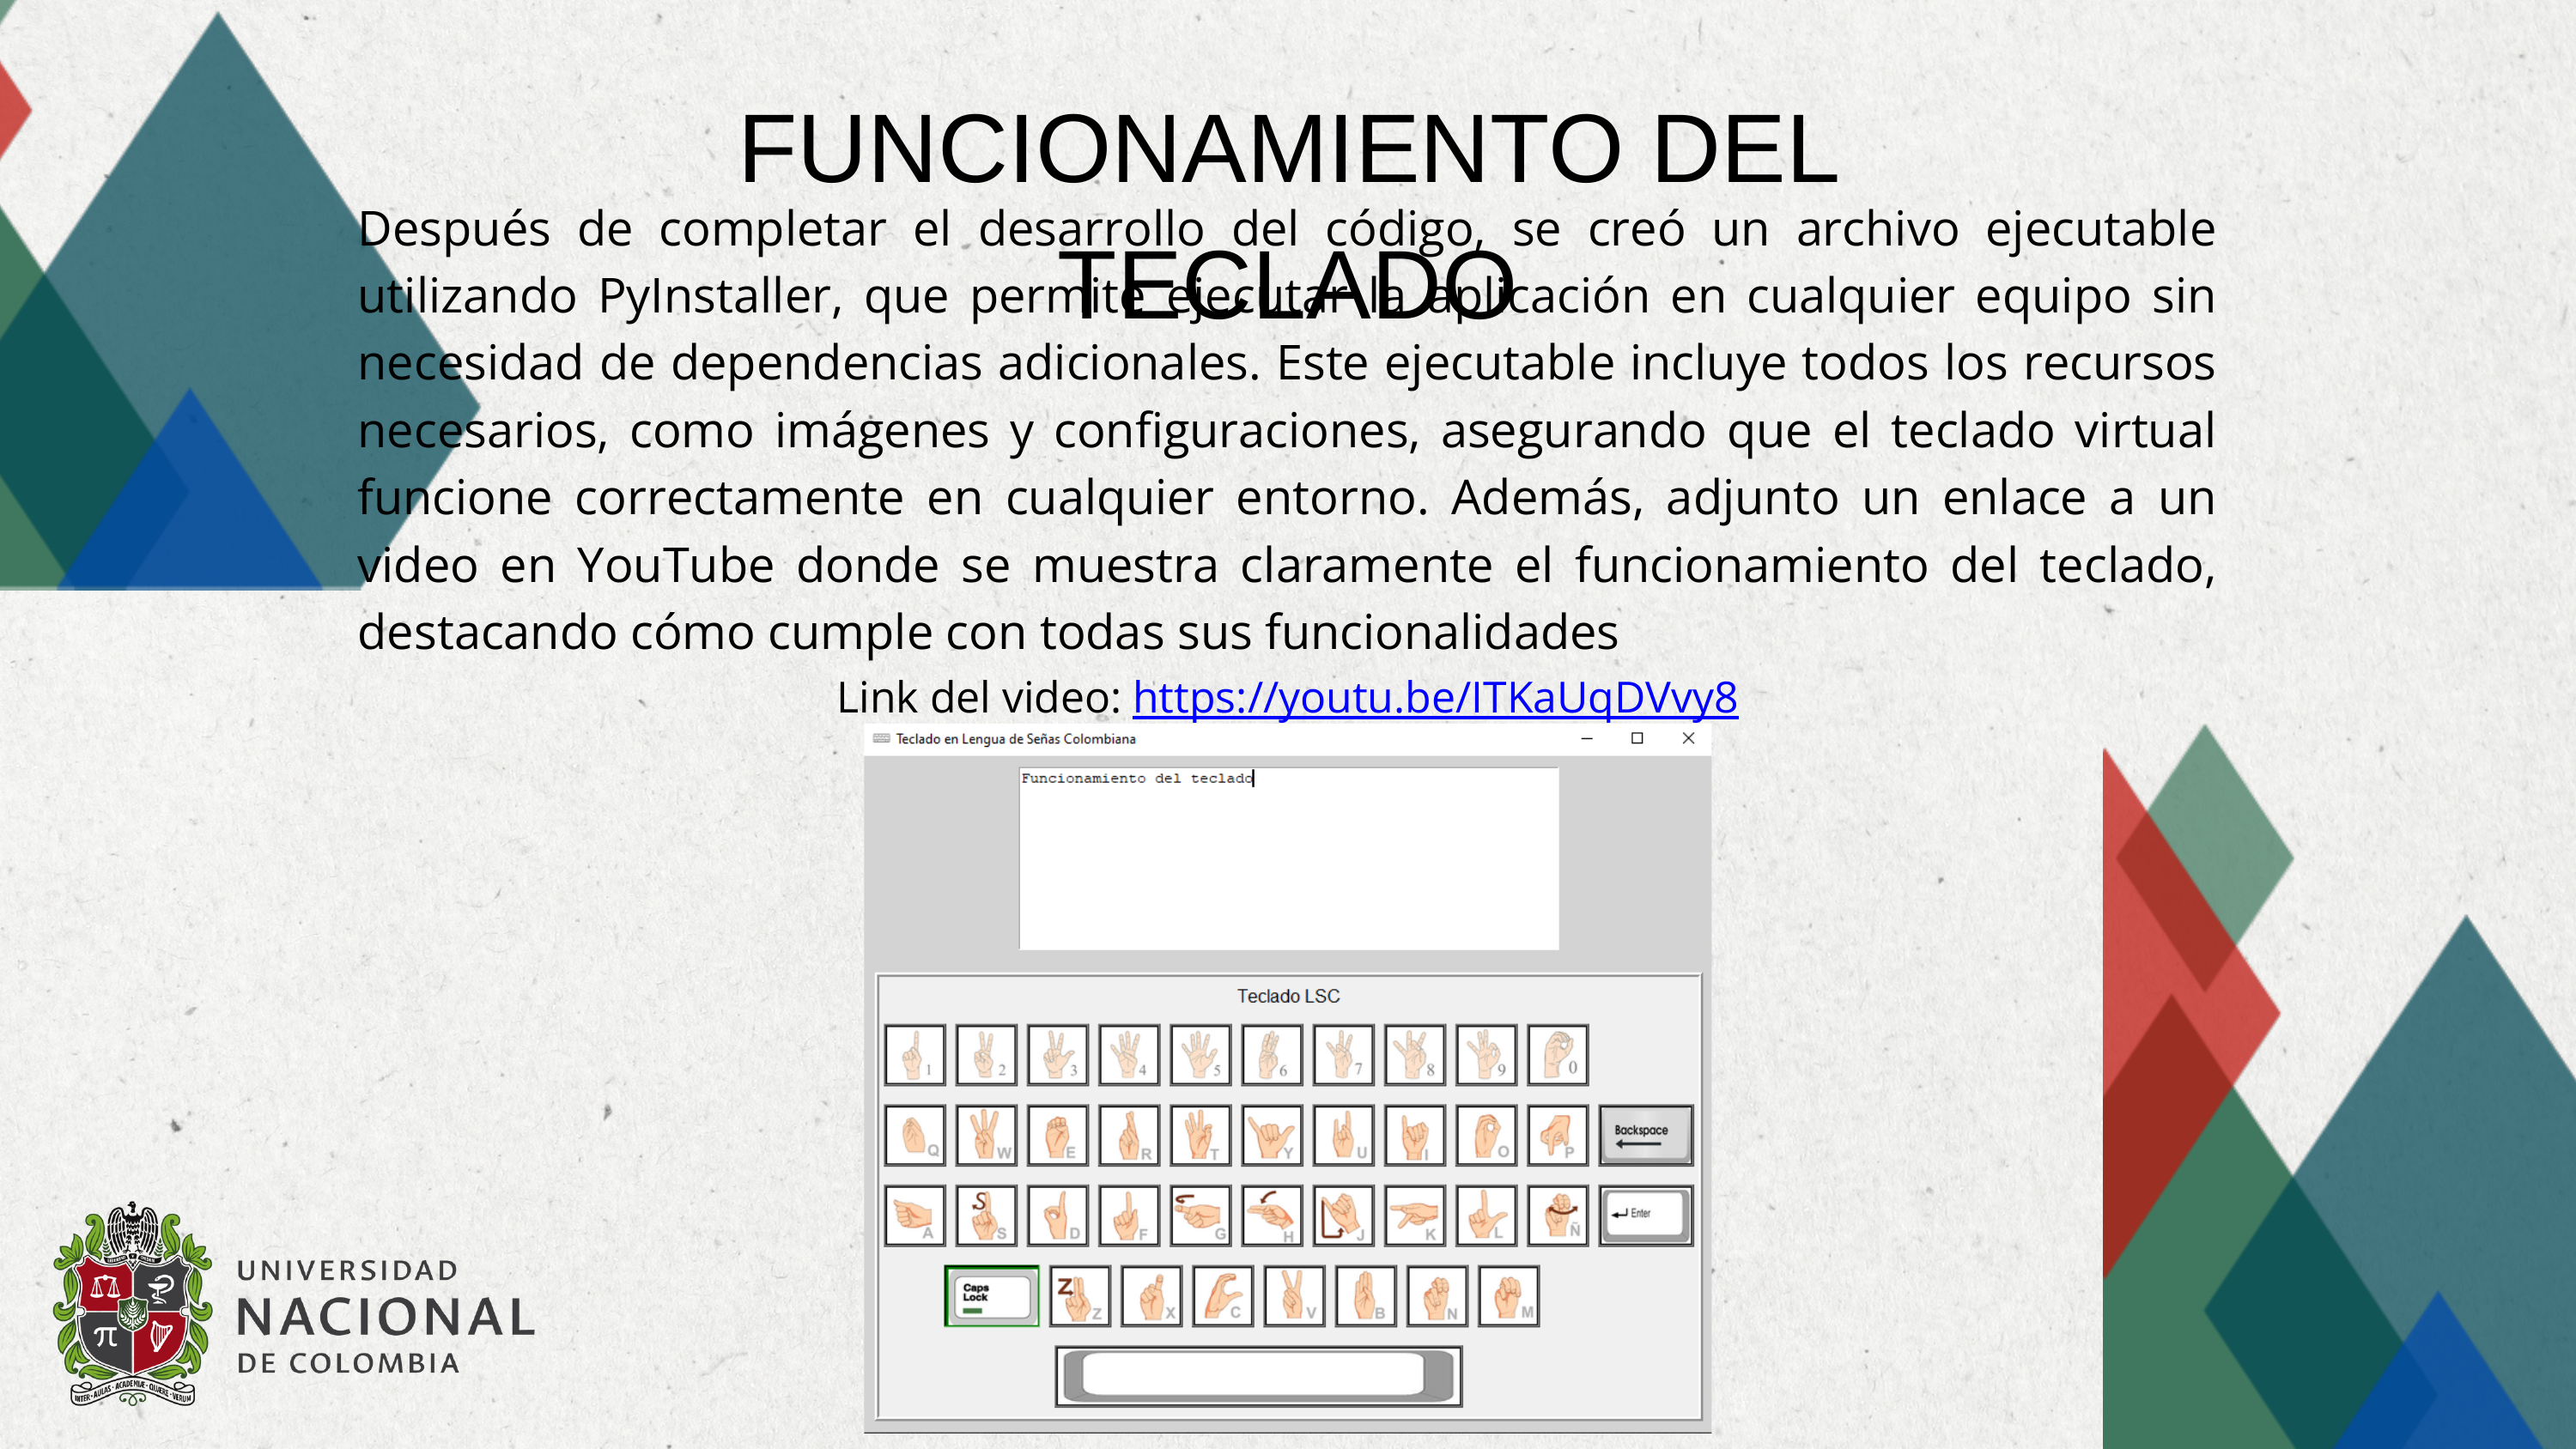

FUNCIONAMIENTO DEL TECLADO
Después de completar el desarrollo del código, se creó un archivo ejecutable utilizando PyInstaller, que permite ejecutar la aplicación en cualquier equipo sin necesidad de dependencias adicionales. Este ejecutable incluye todos los recursos necesarios, como imágenes y configuraciones, asegurando que el teclado virtual funcione correctamente en cualquier entorno. Además, adjunto un enlace a un video en YouTube donde se muestra claramente el funcionamiento del teclado, destacando cómo cumple con todas sus funcionalidades
Link del video: https://youtu.be/ITKaUqDVvy8